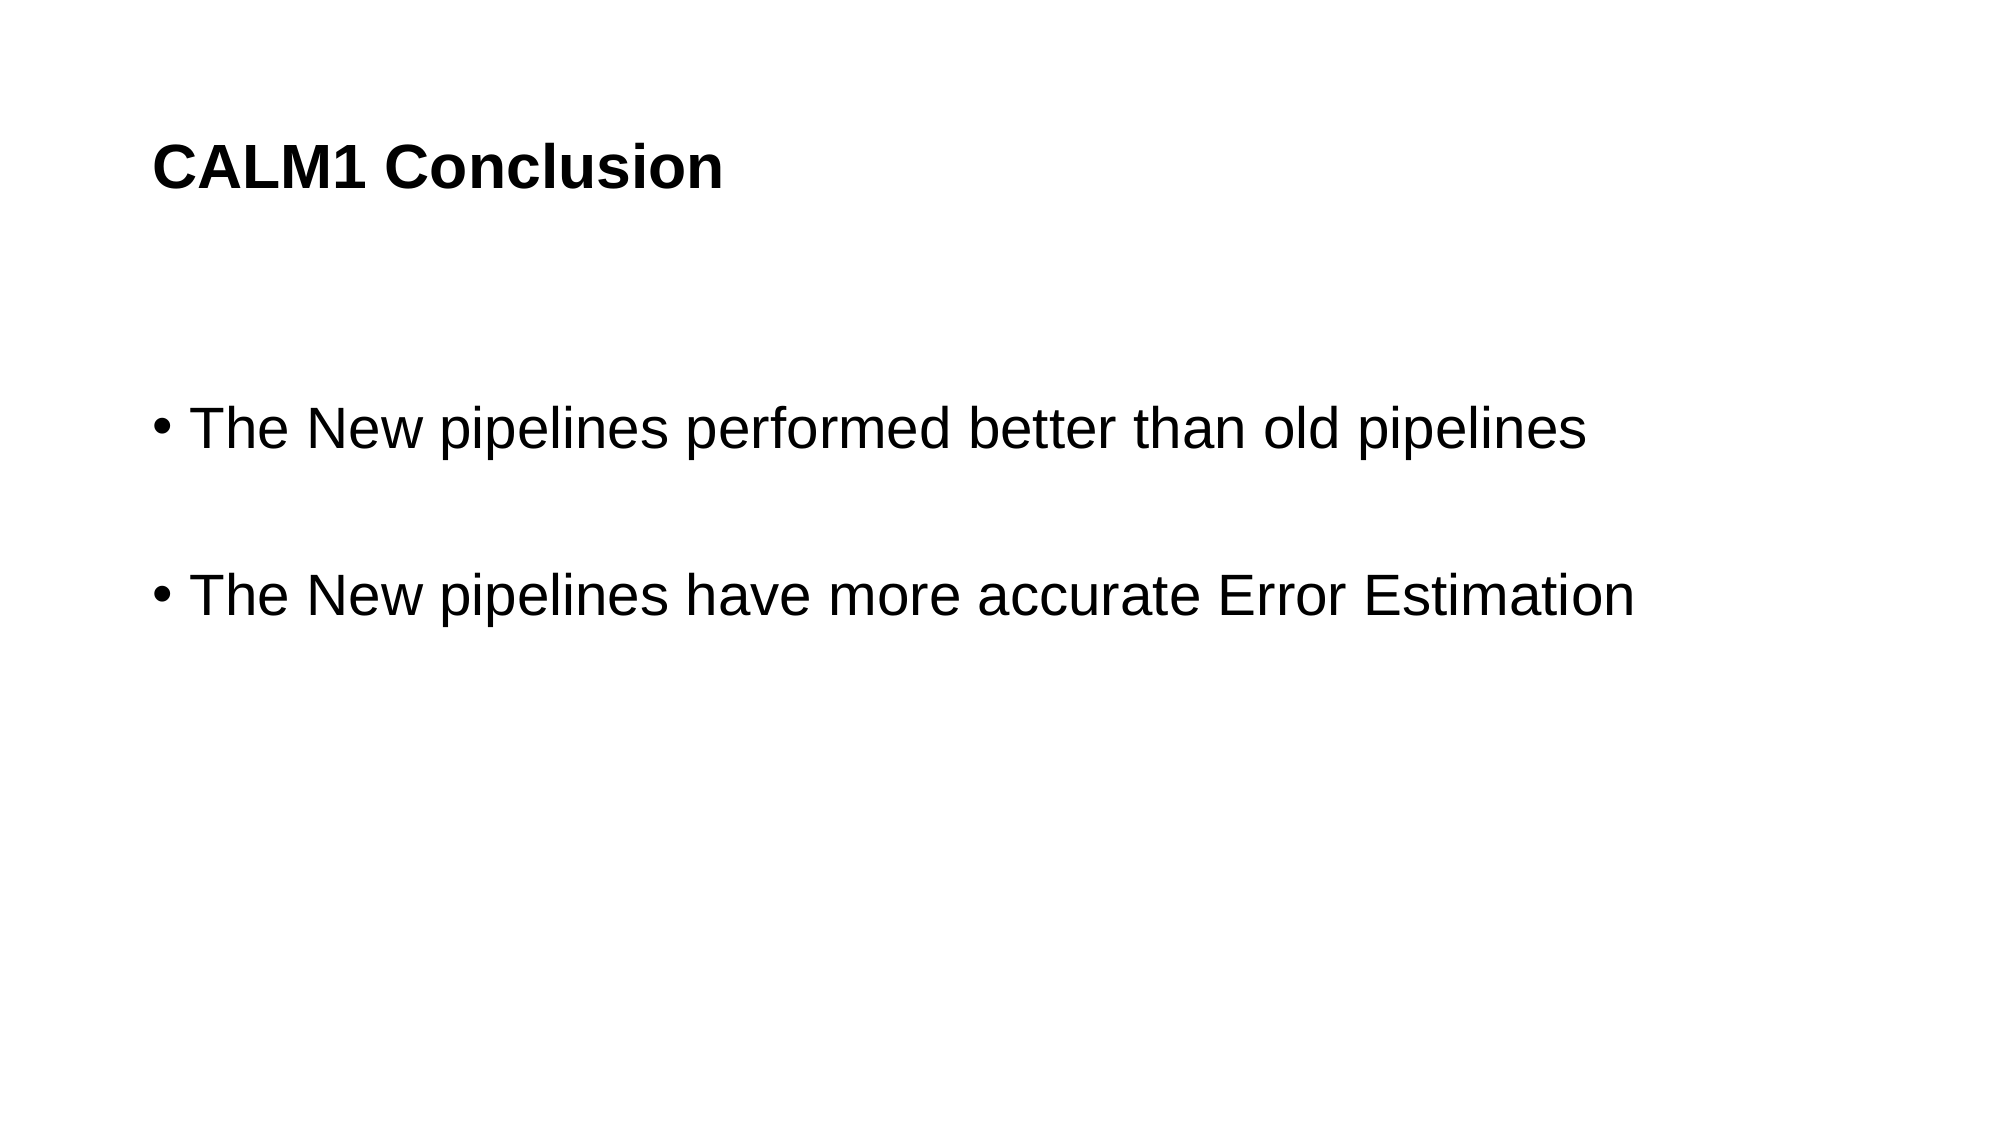

# CALM1 Conclusion

The New pipelines performed better than old pipelines

The New pipelines have more accurate Error Estimation